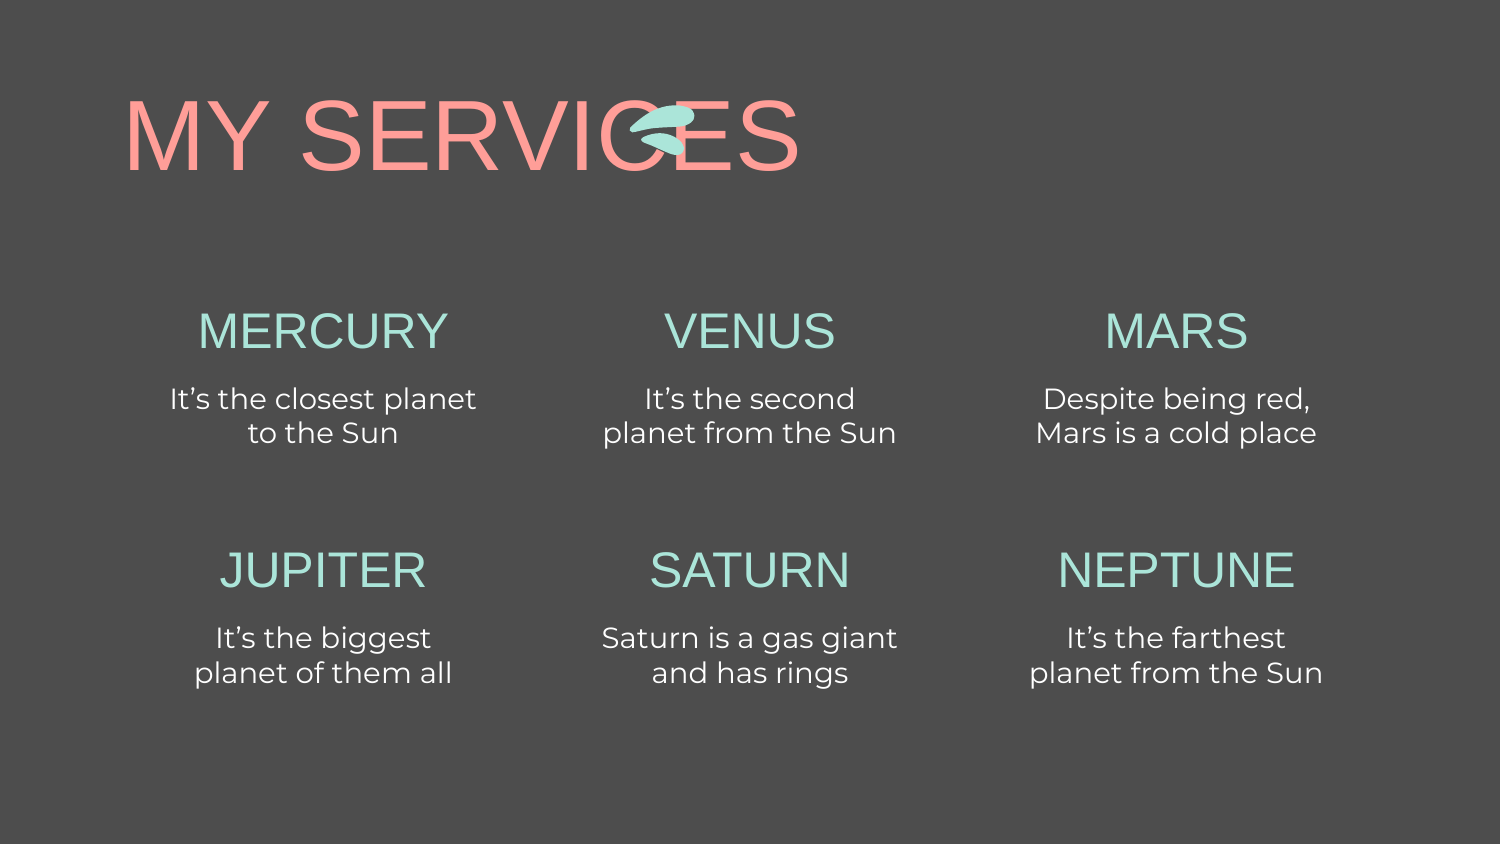

MY SERVICES

MERCURY
VENUS
MARS
It’s the closest planet to the Sun
It’s the second planet from the Sun
Despite being red,
Mars is a cold place
# JUPITER
SATURN
NEPTUNE
It’s the biggest planet of them all
Saturn is a gas giant and has rings

It’s the farthest planet from the Sun